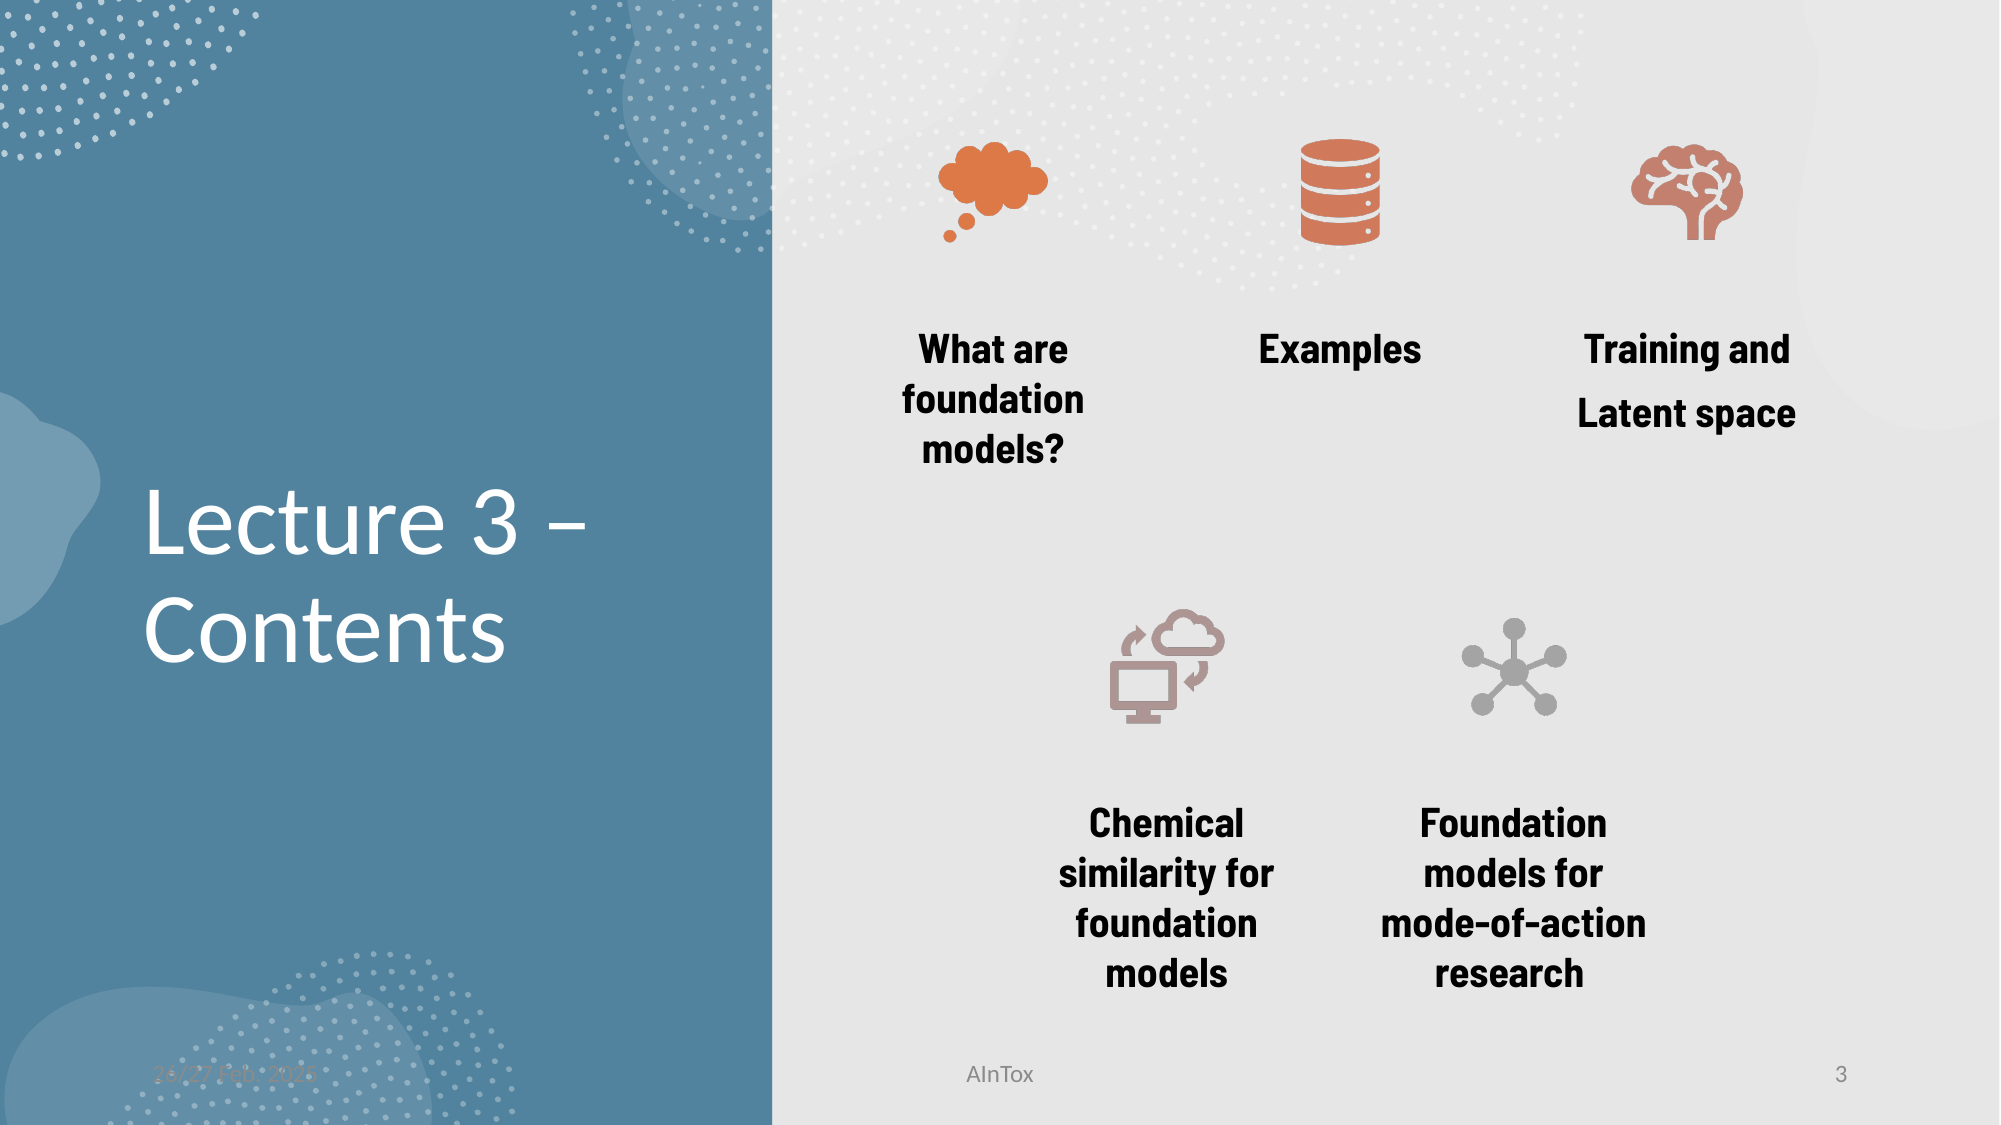

What are foundation models?
Examples
Training and
Latent space
Chemical similarity for foundation models
Foundation models for mode-of-action research
# Lecture 3 – Contents
26/27 Feb. 2025
AInTox
3